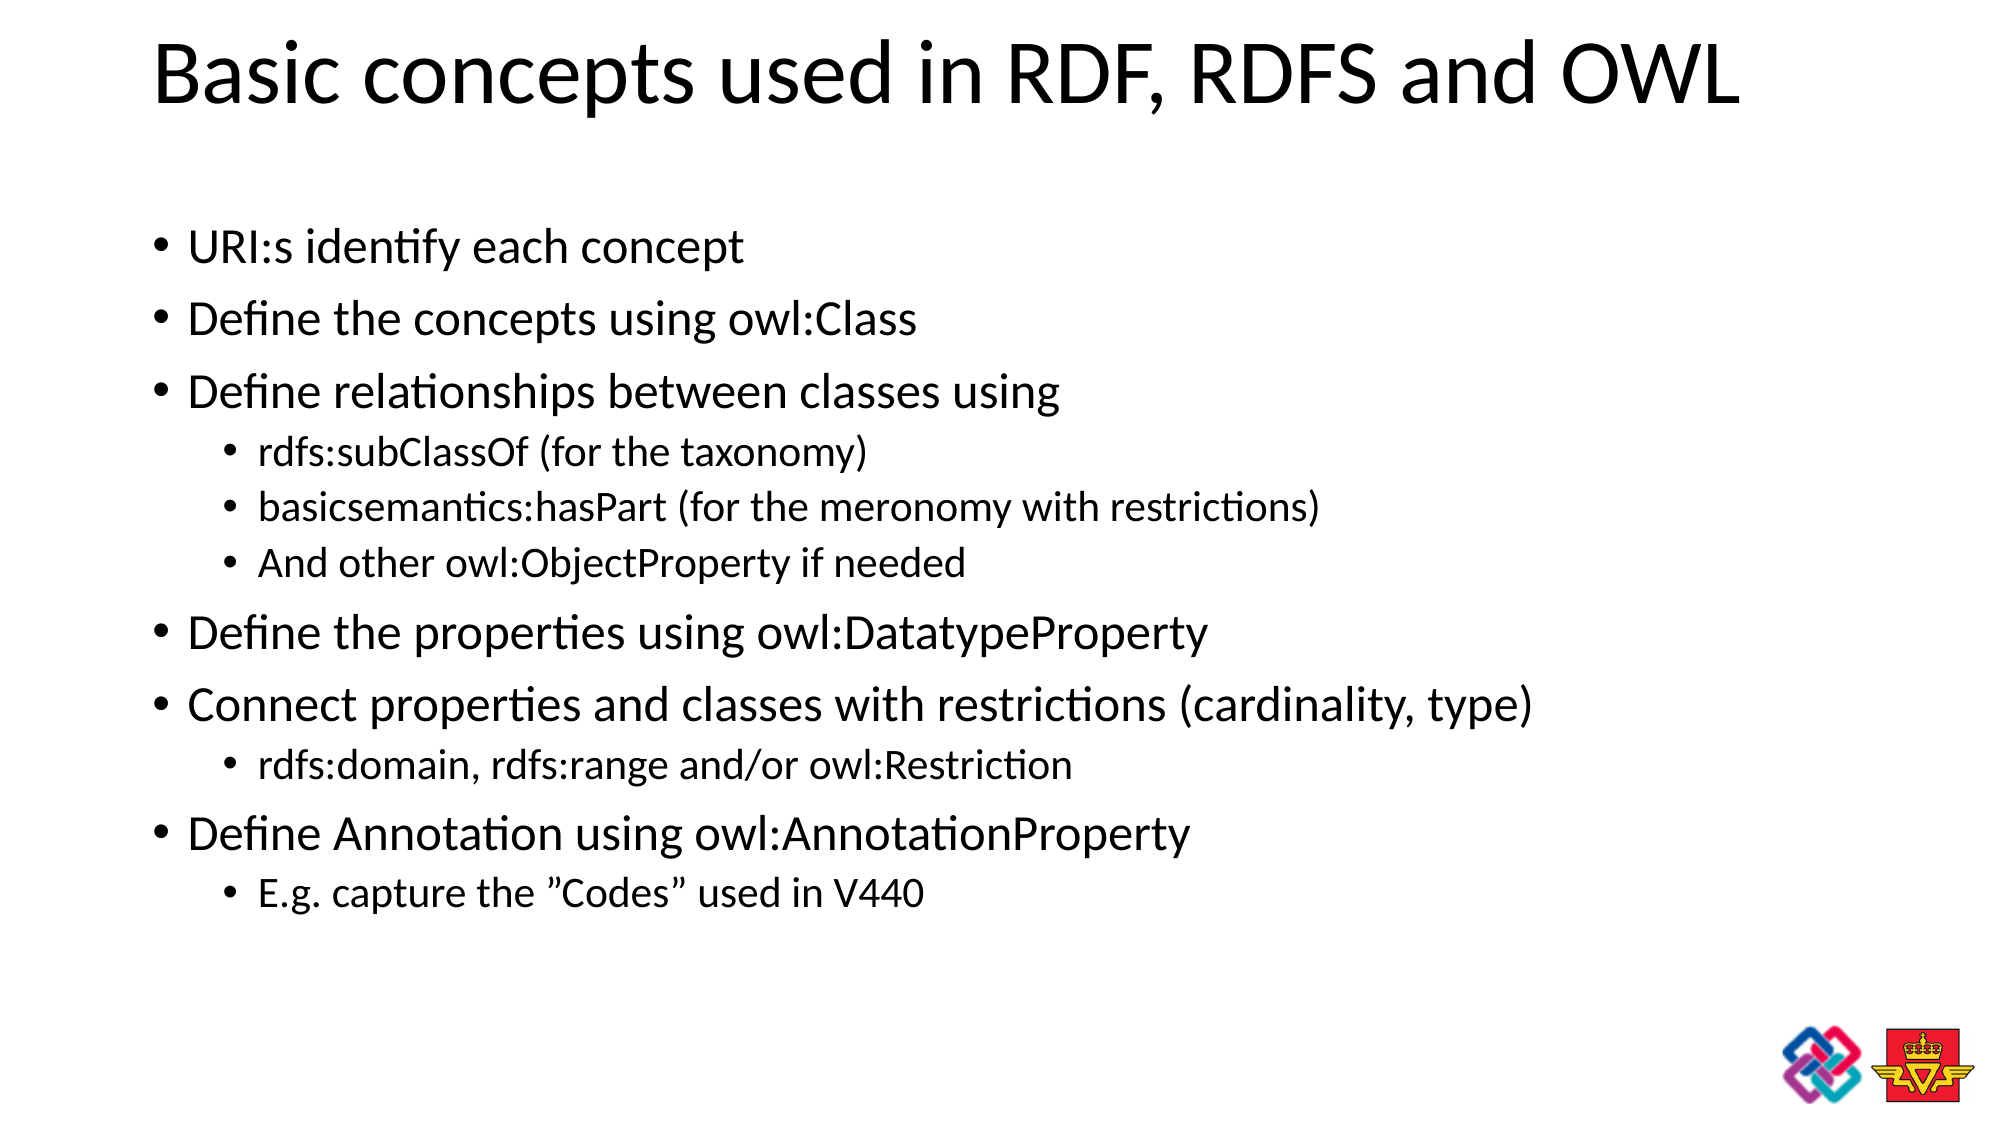

Basic concepts used in RDF, RDFS and OWL
URI:s identify each concept
Define the concepts using owl:Class
Define relationships between classes using
rdfs:subClassOf (for the taxonomy)
basicsemantics:hasPart (for the meronomy with restrictions)
And other owl:ObjectProperty if needed
Define the properties using owl:DatatypeProperty
Connect properties and classes with restrictions (cardinality, type)
rdfs:domain, rdfs:range and/or owl:Restriction
Define Annotation using owl:AnnotationProperty
E.g. capture the ”Codes” used in V440